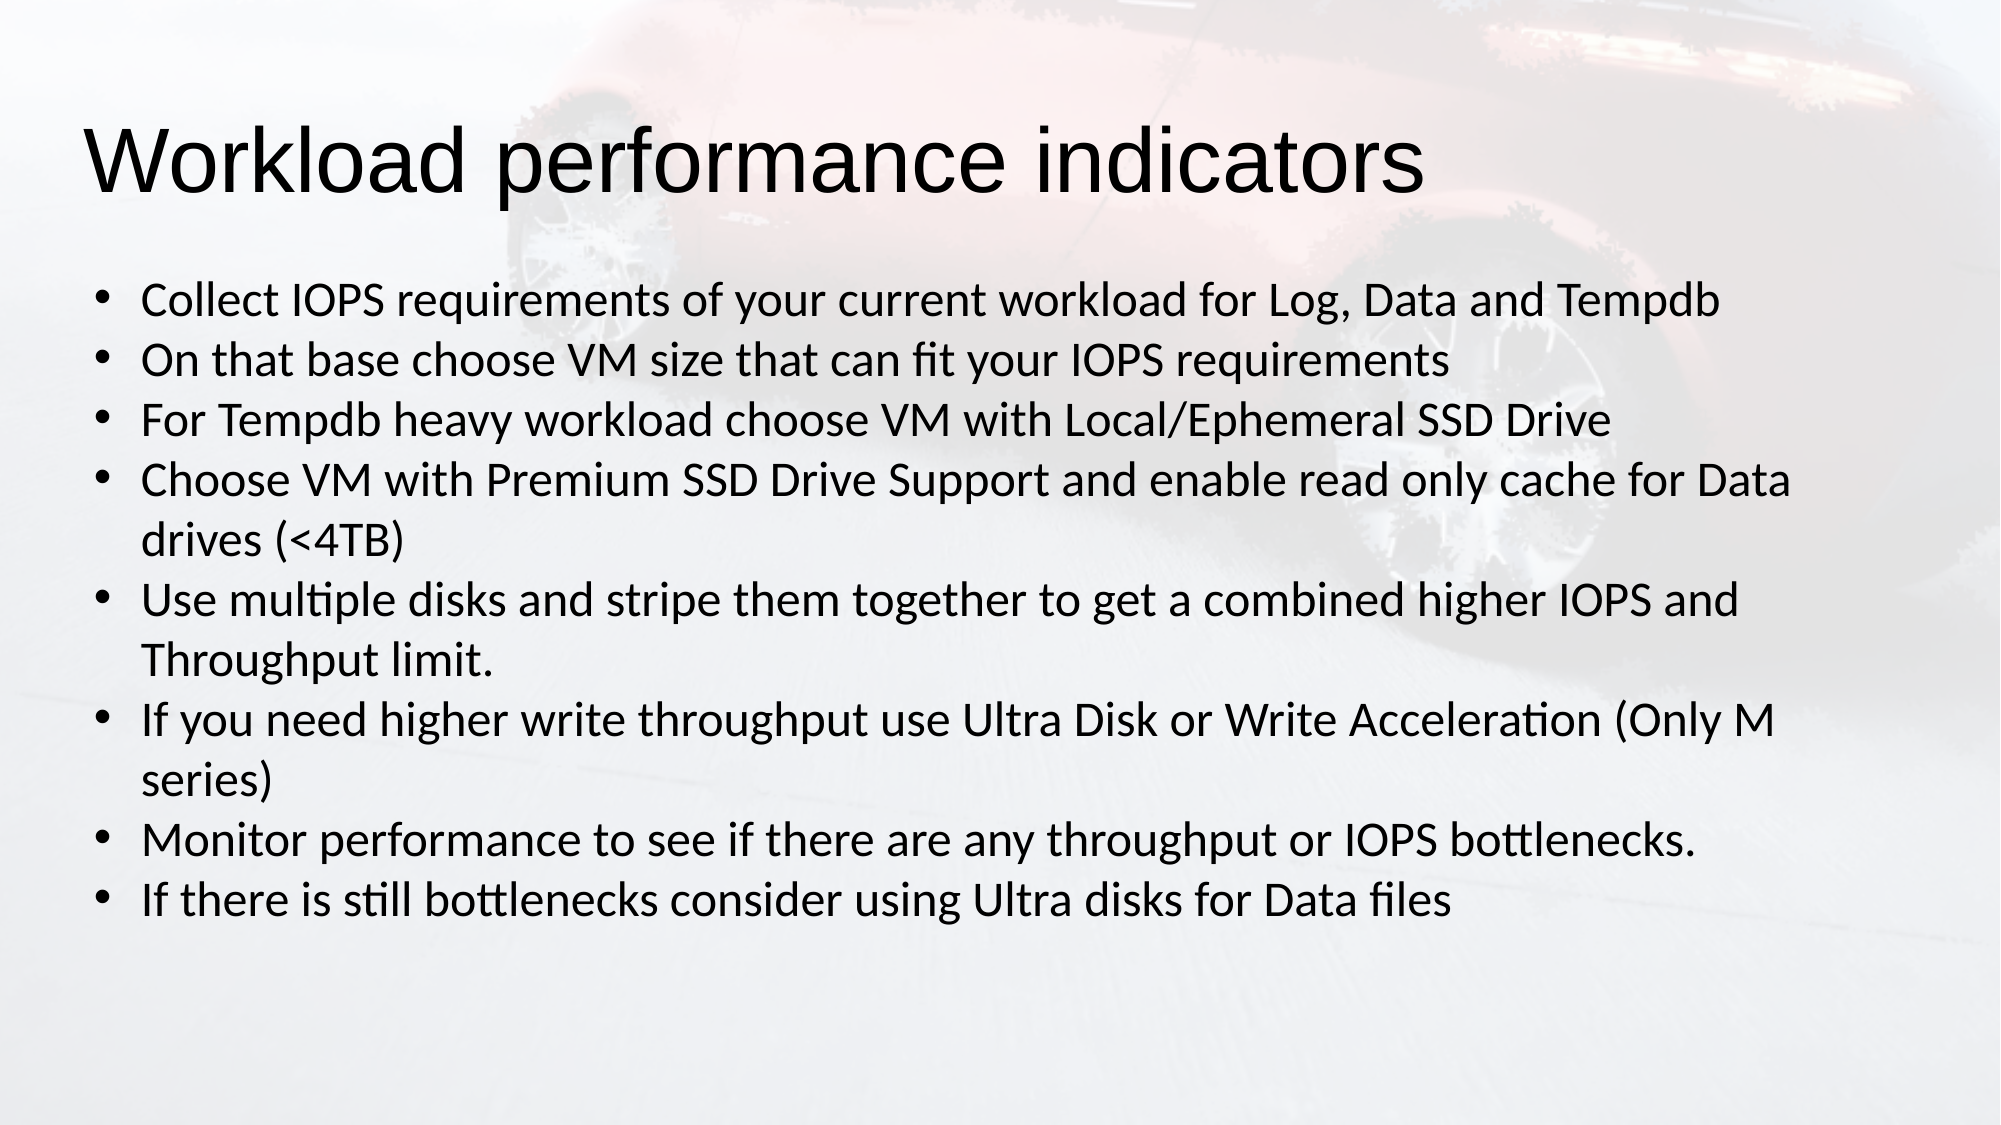

# Workload performance indicators
Collect IOPS requirements of your current workload for Log, Data and Tempdb
On that base choose VM size that can fit your IOPS requirements
For Tempdb heavy workload choose VM with Local/Ephemeral SSD Drive
Choose VM with Premium SSD Drive Support and enable read only cache for Data drives (<4TB)
Use multiple disks and stripe them together to get a combined higher IOPS and Throughput limit.
If you need higher write throughput use Ultra Disk or Write Acceleration (Only M series)
Monitor performance to see if there are any throughput or IOPS bottlenecks.
If there is still bottlenecks consider using Ultra disks for Data files